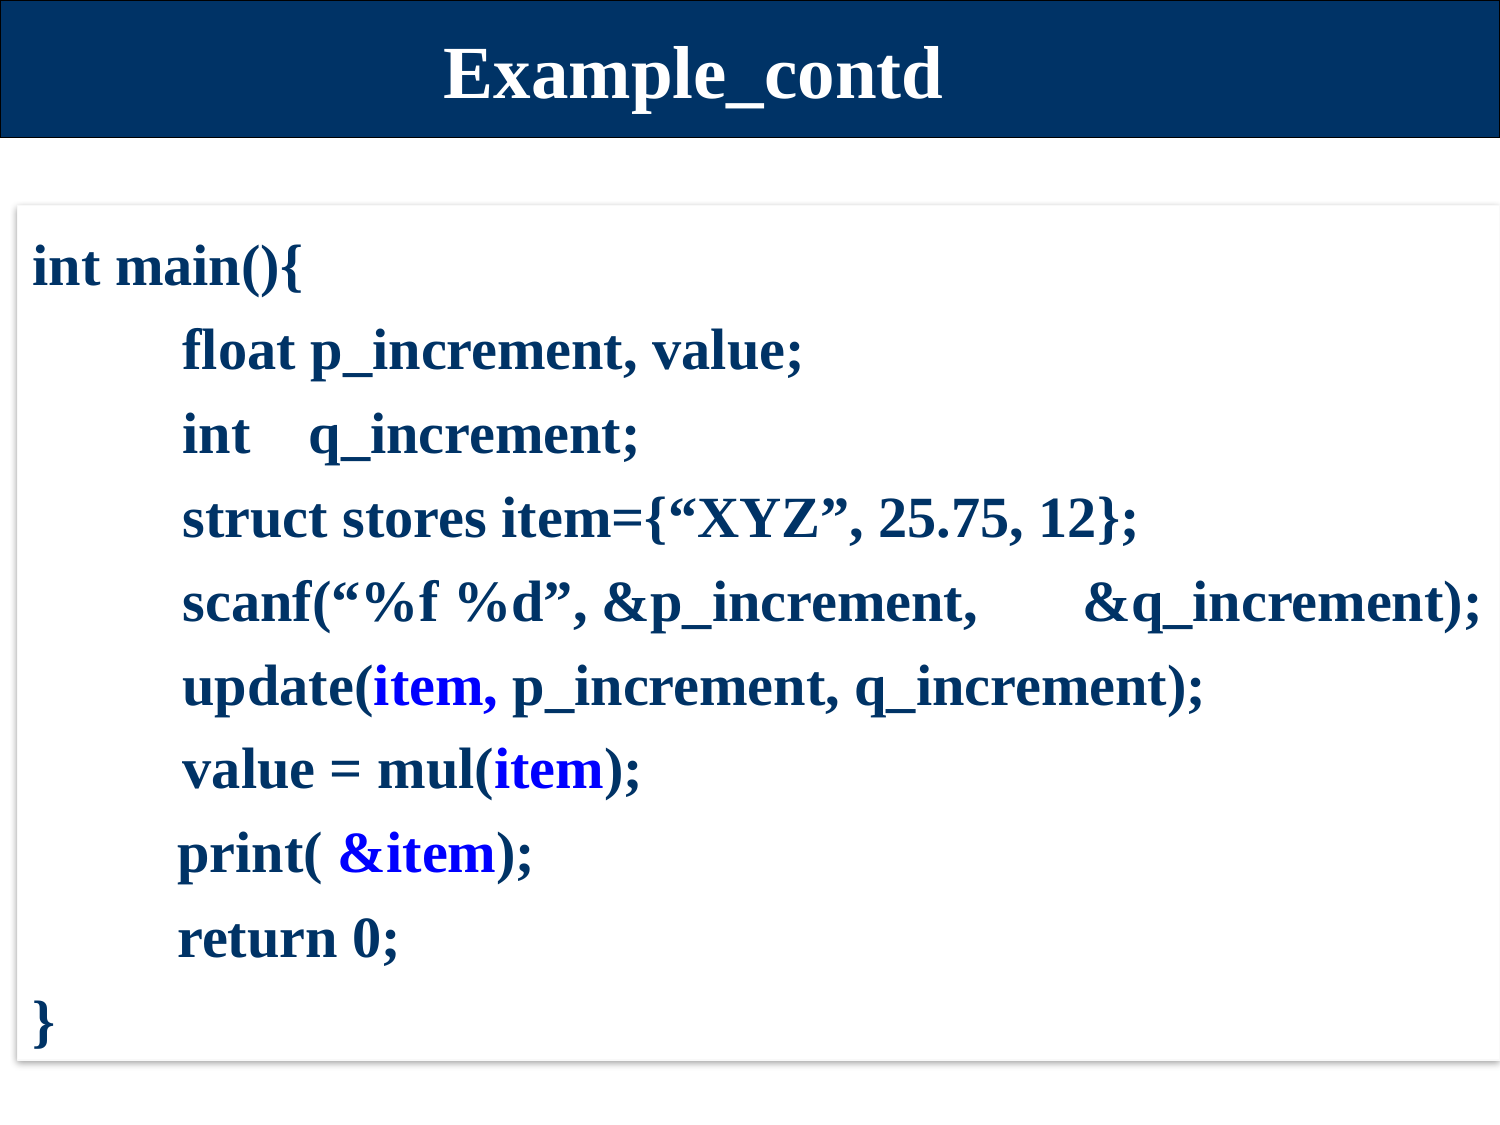

# Example_contd
int main(){
	float p_increment, value;
	int    q_increment;
	struct stores item={“XYZ”, 25.75, 12};
	scanf(“%f %d”, &p_increment, 	&q_increment);
	update(item, p_increment, q_increment);
	value = mul(item);
          print( &item);
          return 0;
}